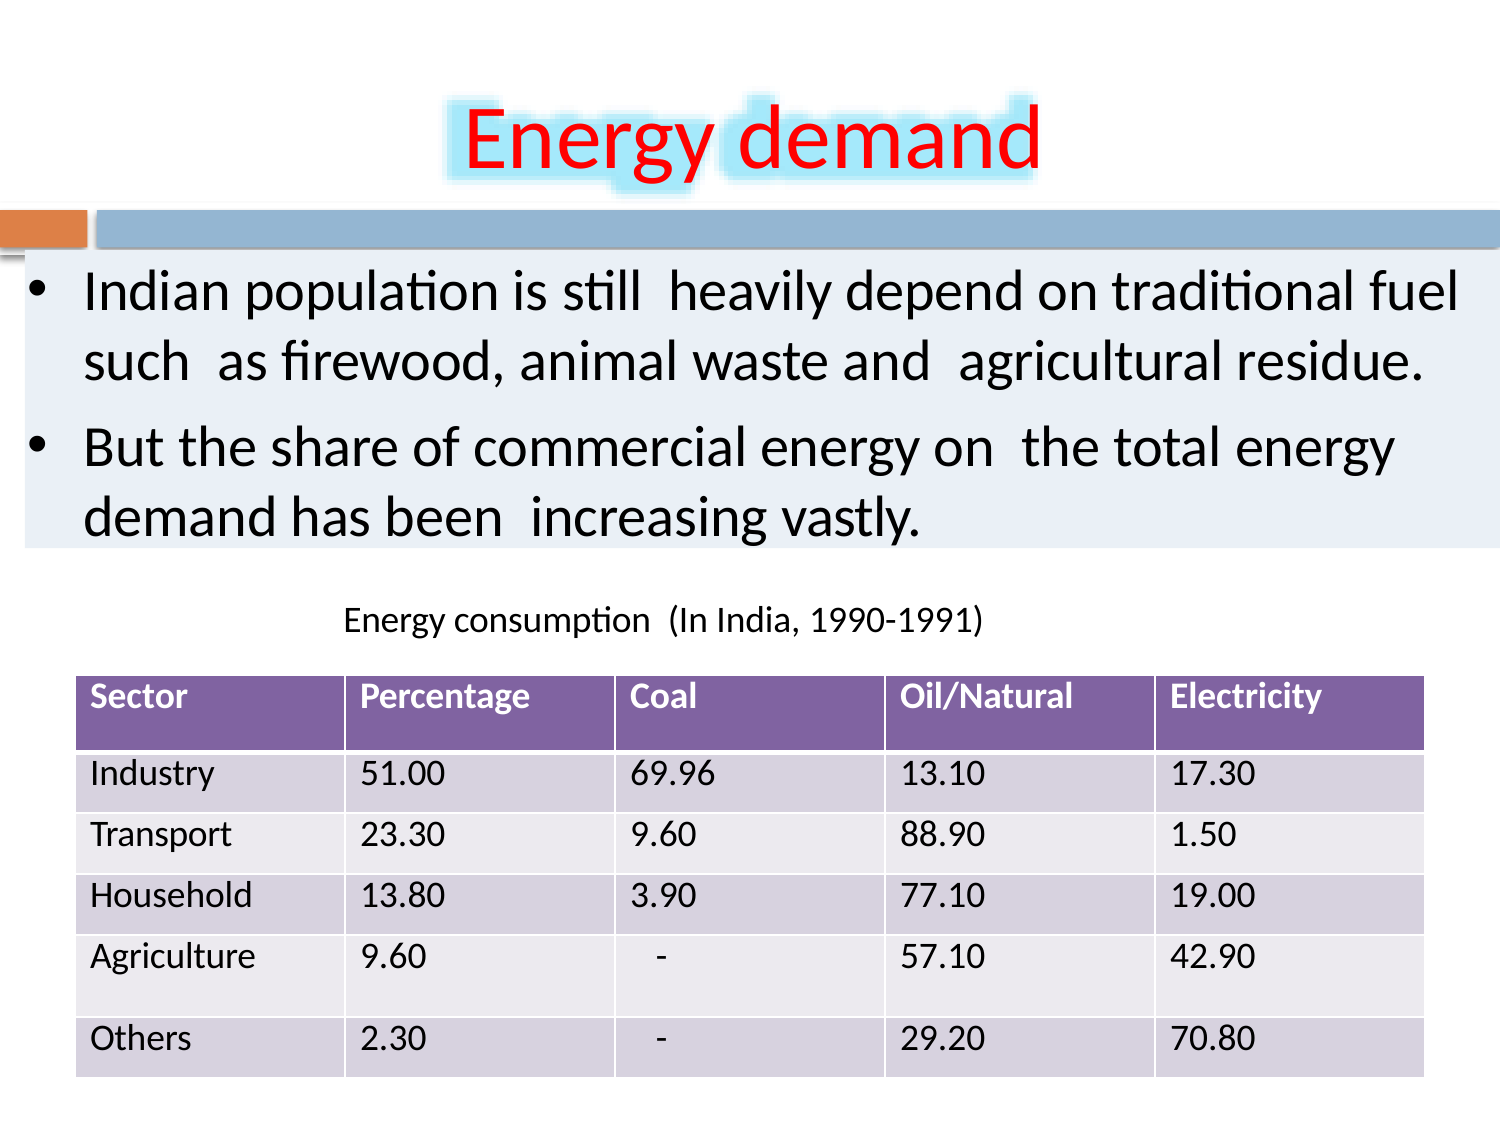

# Energy demand
Indian population is still  heavily depend on traditional fuel such  as firewood, animal waste and  agricultural residue.
But the share of commercial energy on  the total energy demand has been  increasing vastly.
Energy consumption  (In India, 1990-1991)
| Sector | Percentage | Coal | Oil/Natural | Electricity |
| --- | --- | --- | --- | --- |
| Industry | 51.00 | 69.96 | 13.10 | 17.30 |
| Transport | 23.30 | 9.60 | 88.90 | 1.50 |
| Household | 13.80 | 3.90 | 77.10 | 19.00 |
| Agriculture | 9.60 | - | 57.10 | 42.90 |
| Others | 2.30 | - | 29.20 | 70.80 |